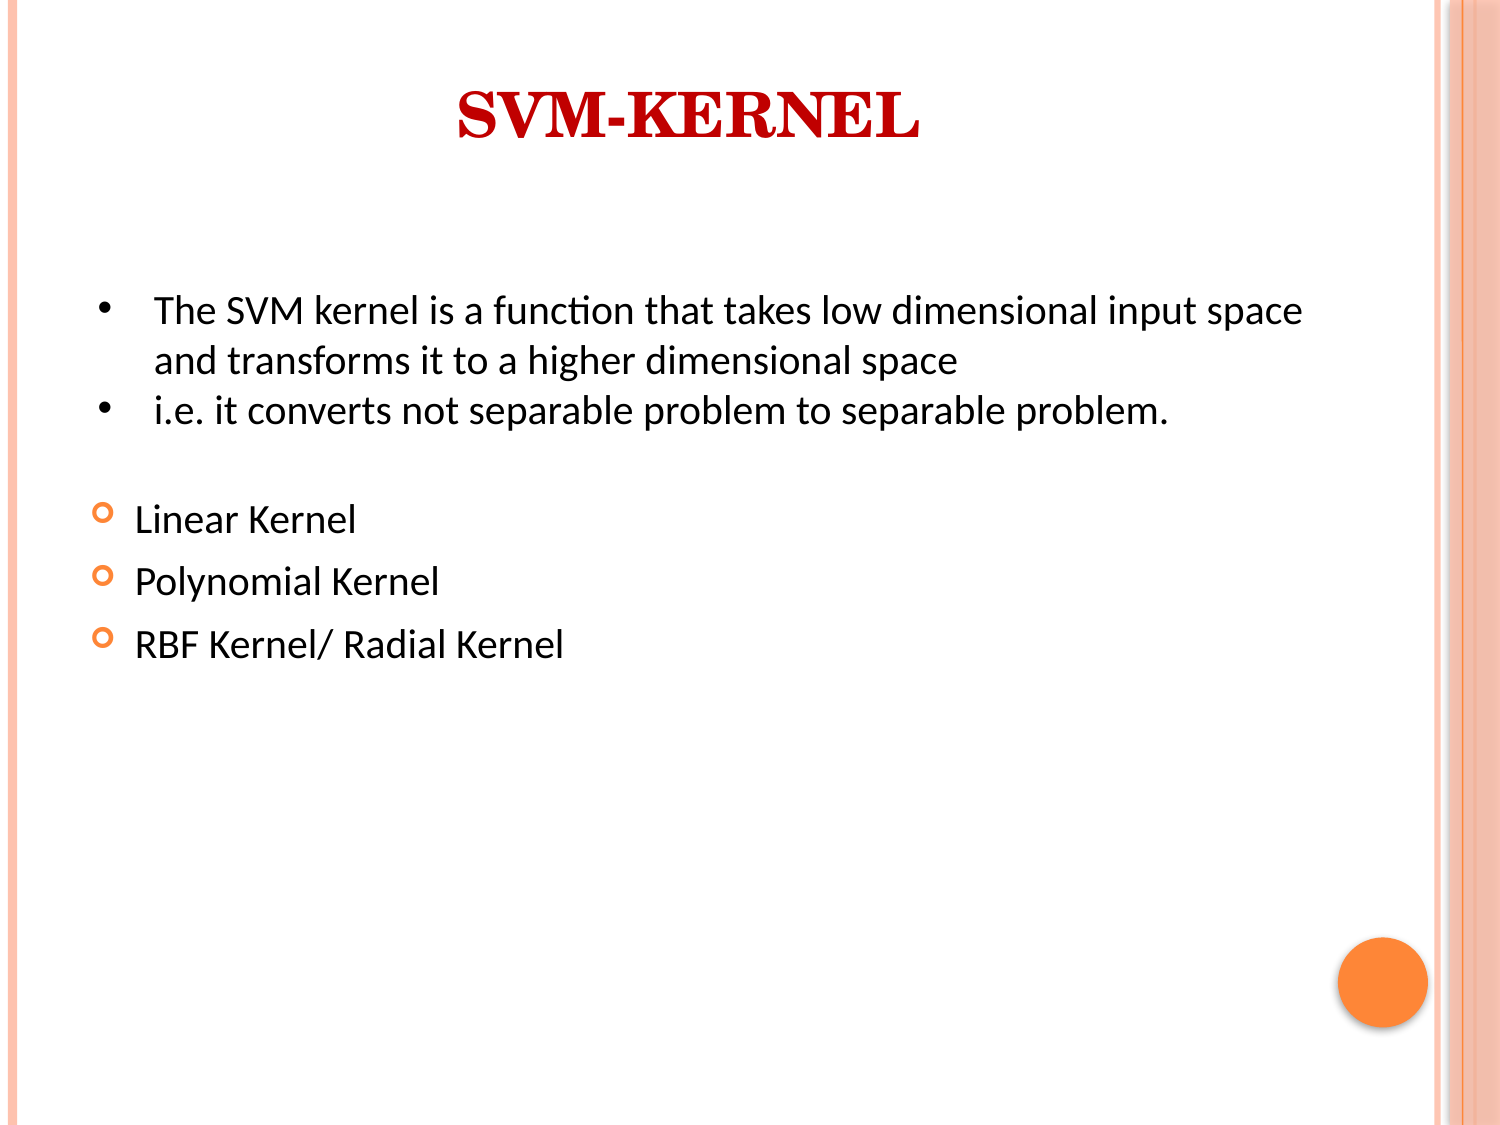

SVM-Kernel
The SVM kernel is a function that takes low dimensional input space and transforms it to a higher dimensional space
i.e. it converts not separable problem to separable problem.
Linear Kernel
Polynomial Kernel
RBF Kernel/ Radial Kernel